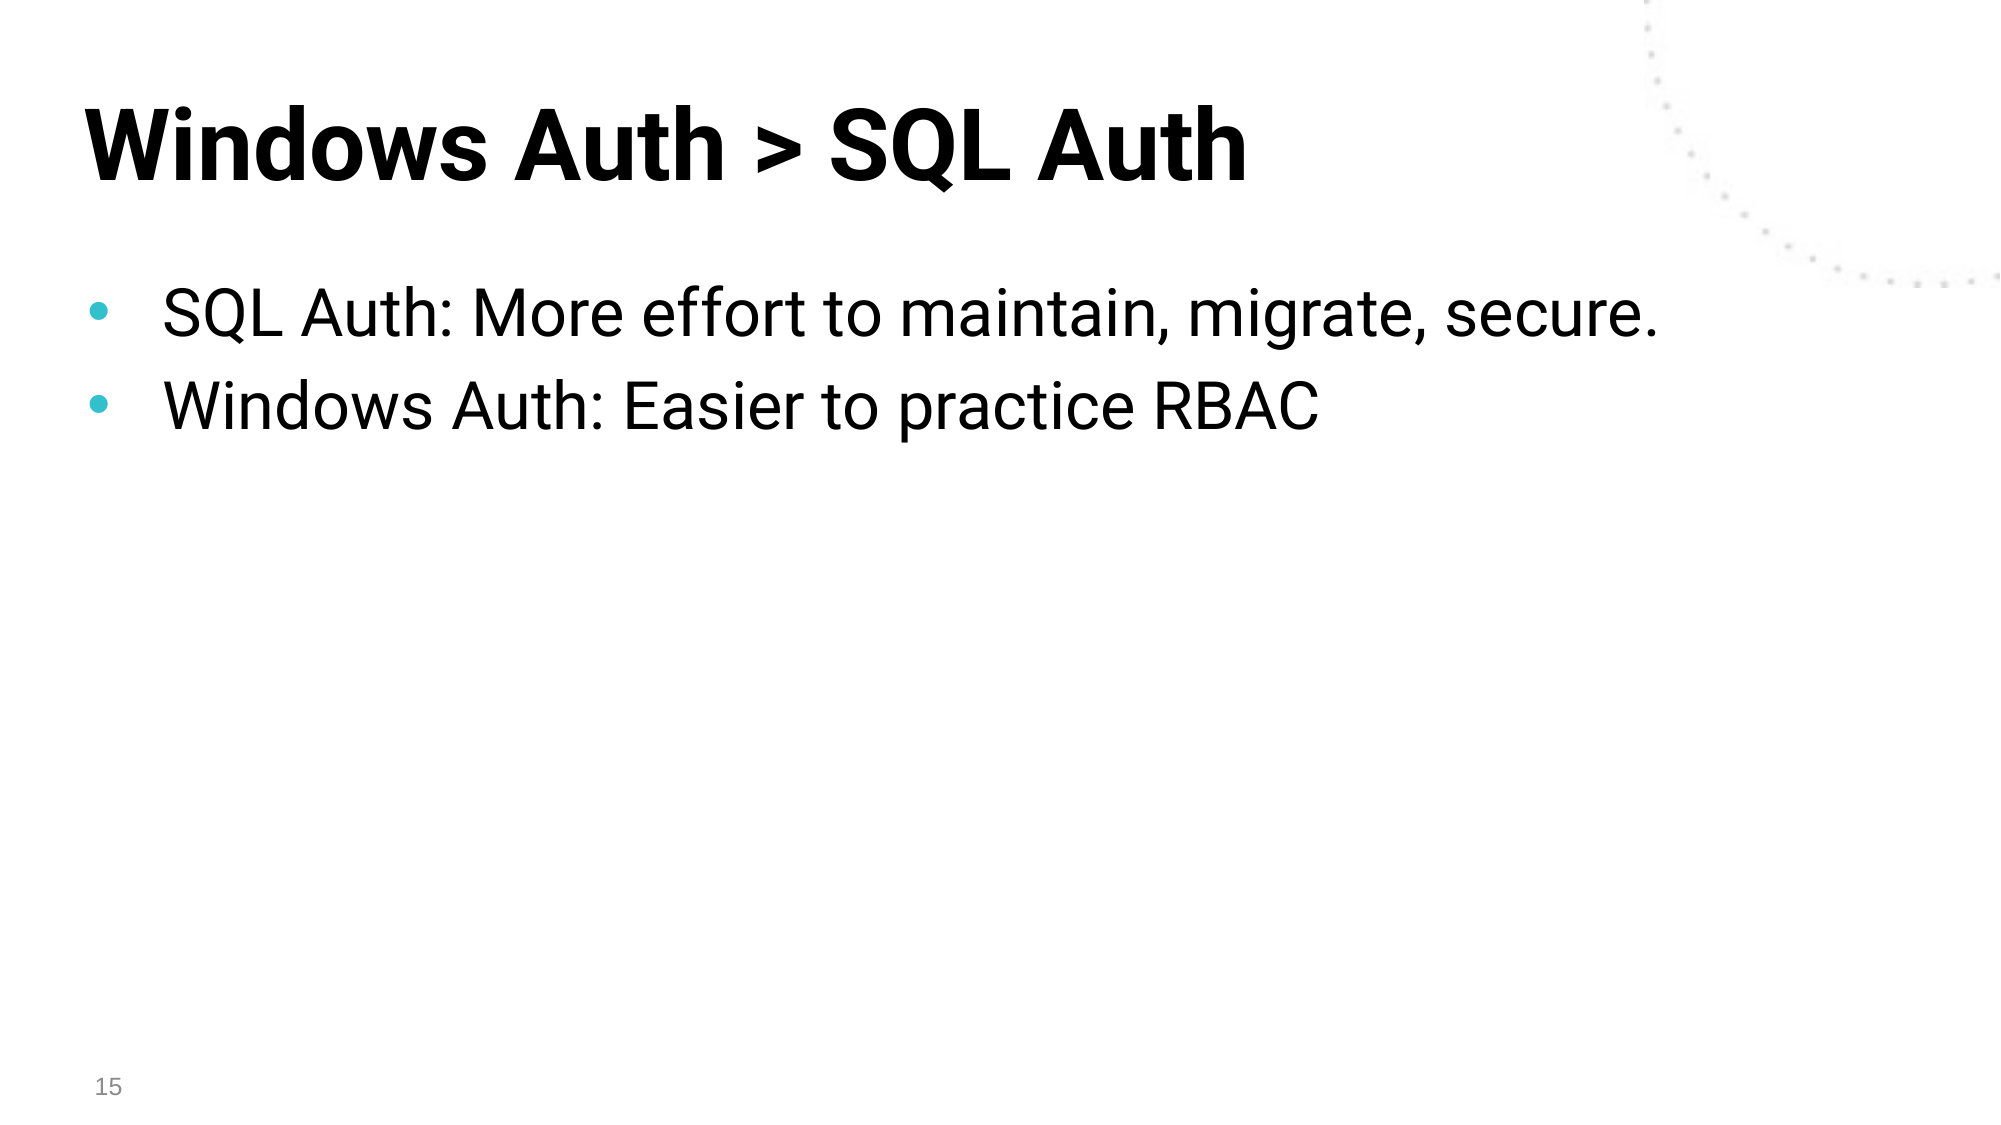

# Windows Auth > SQL Auth
SQL Auth: More effort to maintain, migrate, secure.
Windows Auth: Easier to practice RBAC

15